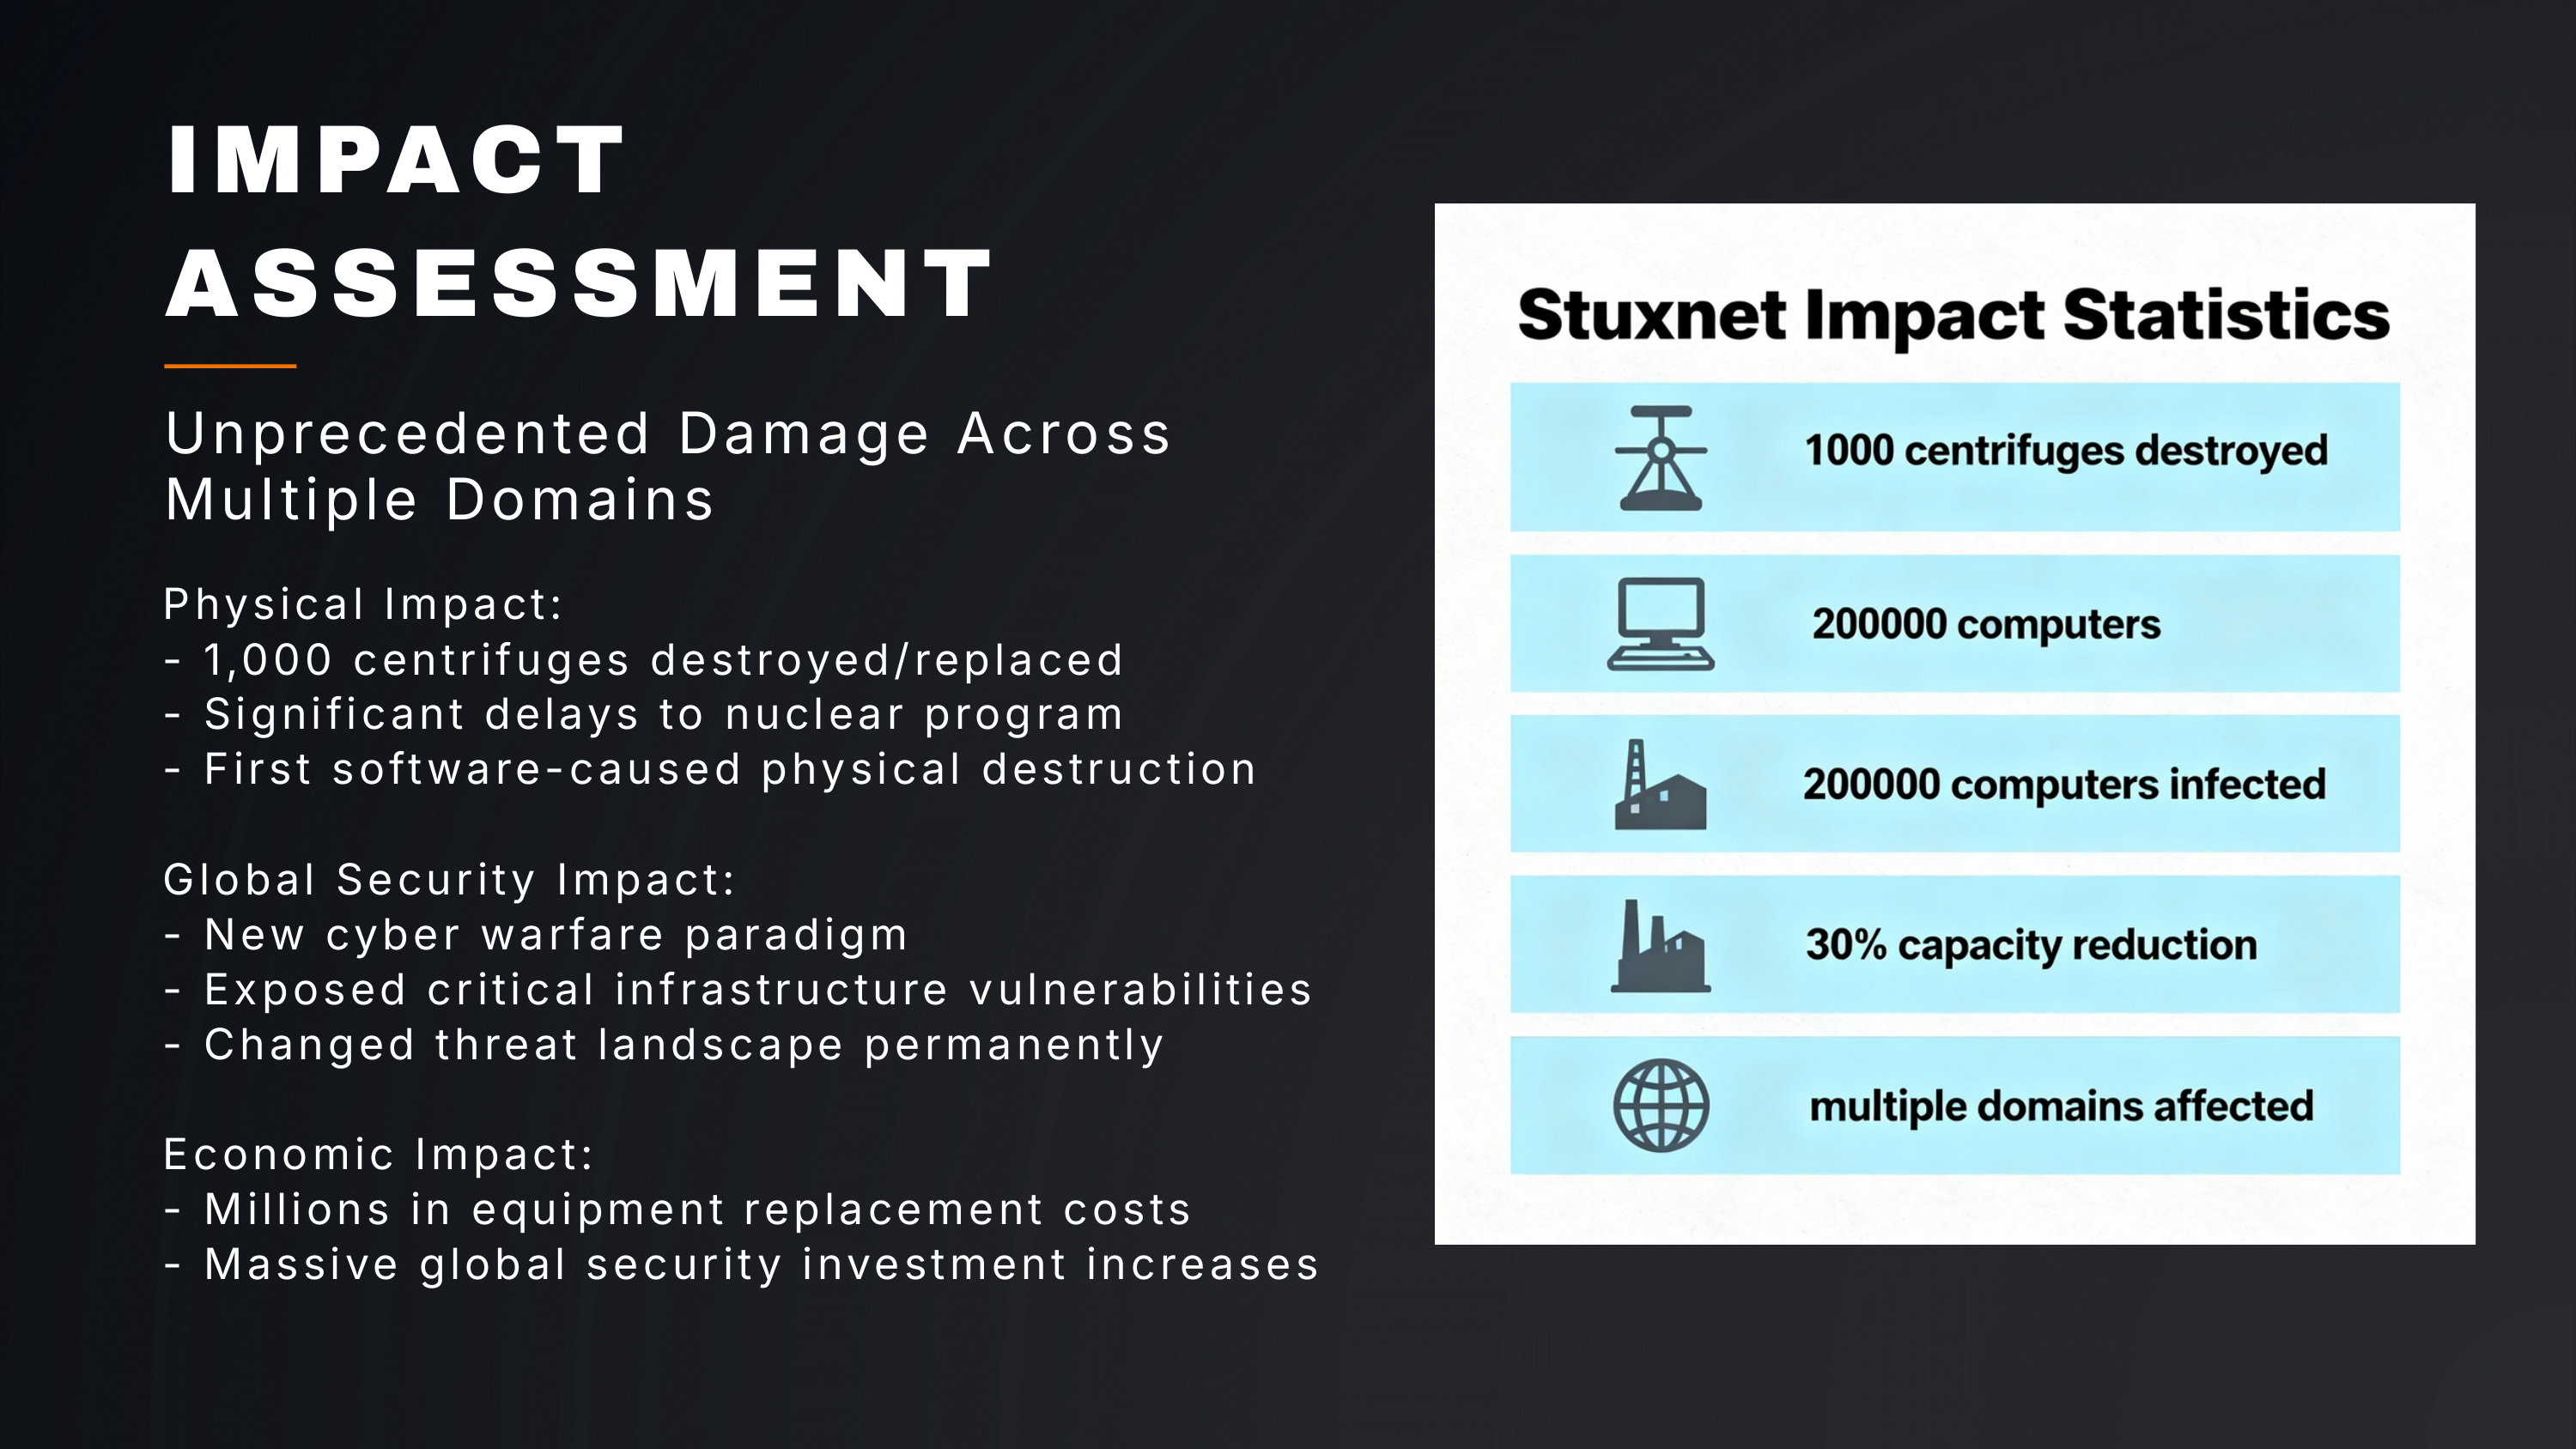

IMPACT ASSESSMENT

Unprecedented Damage Across Multiple Domains
Physical Impact:
- 1,000 centrifuges destroyed/replaced
- Significant delays to nuclear program
- First software-caused physical destruction

Global Security Impact:
- New cyber warfare paradigm
- Exposed critical infrastructure vulnerabilities
- Changed threat landscape permanently

Economic Impact:
- Millions in equipment replacement costs
- Massive global security investment increases